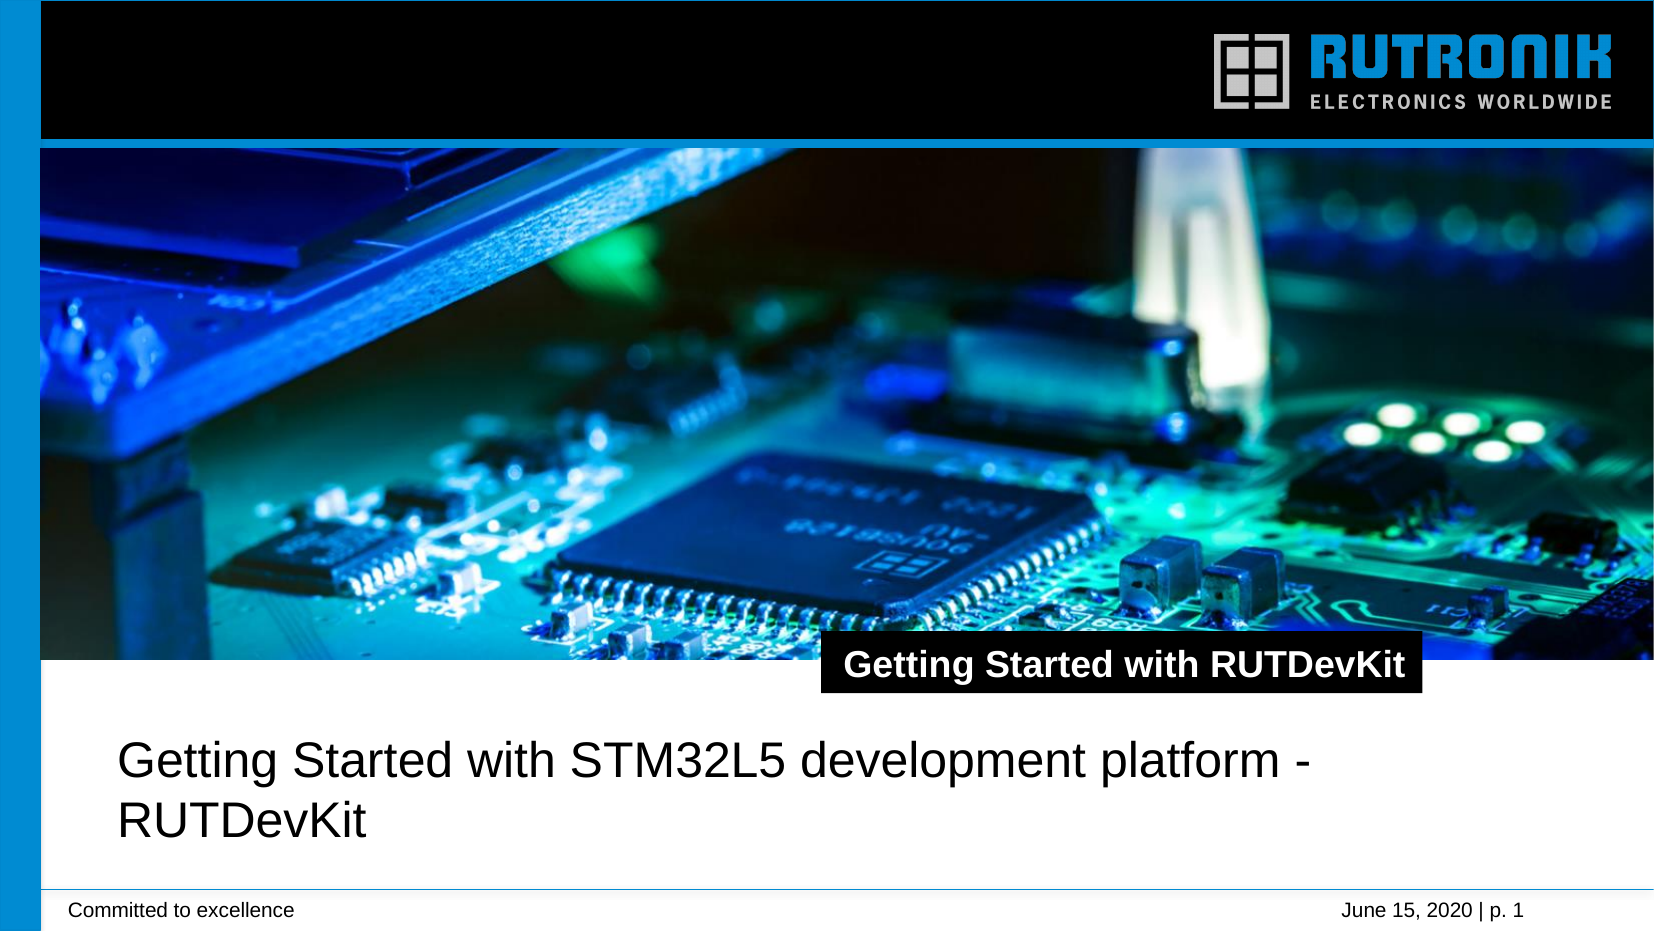

Getting Started with RUTDevKit
# Getting Started with STM32L5 development platform - RUTDevKit